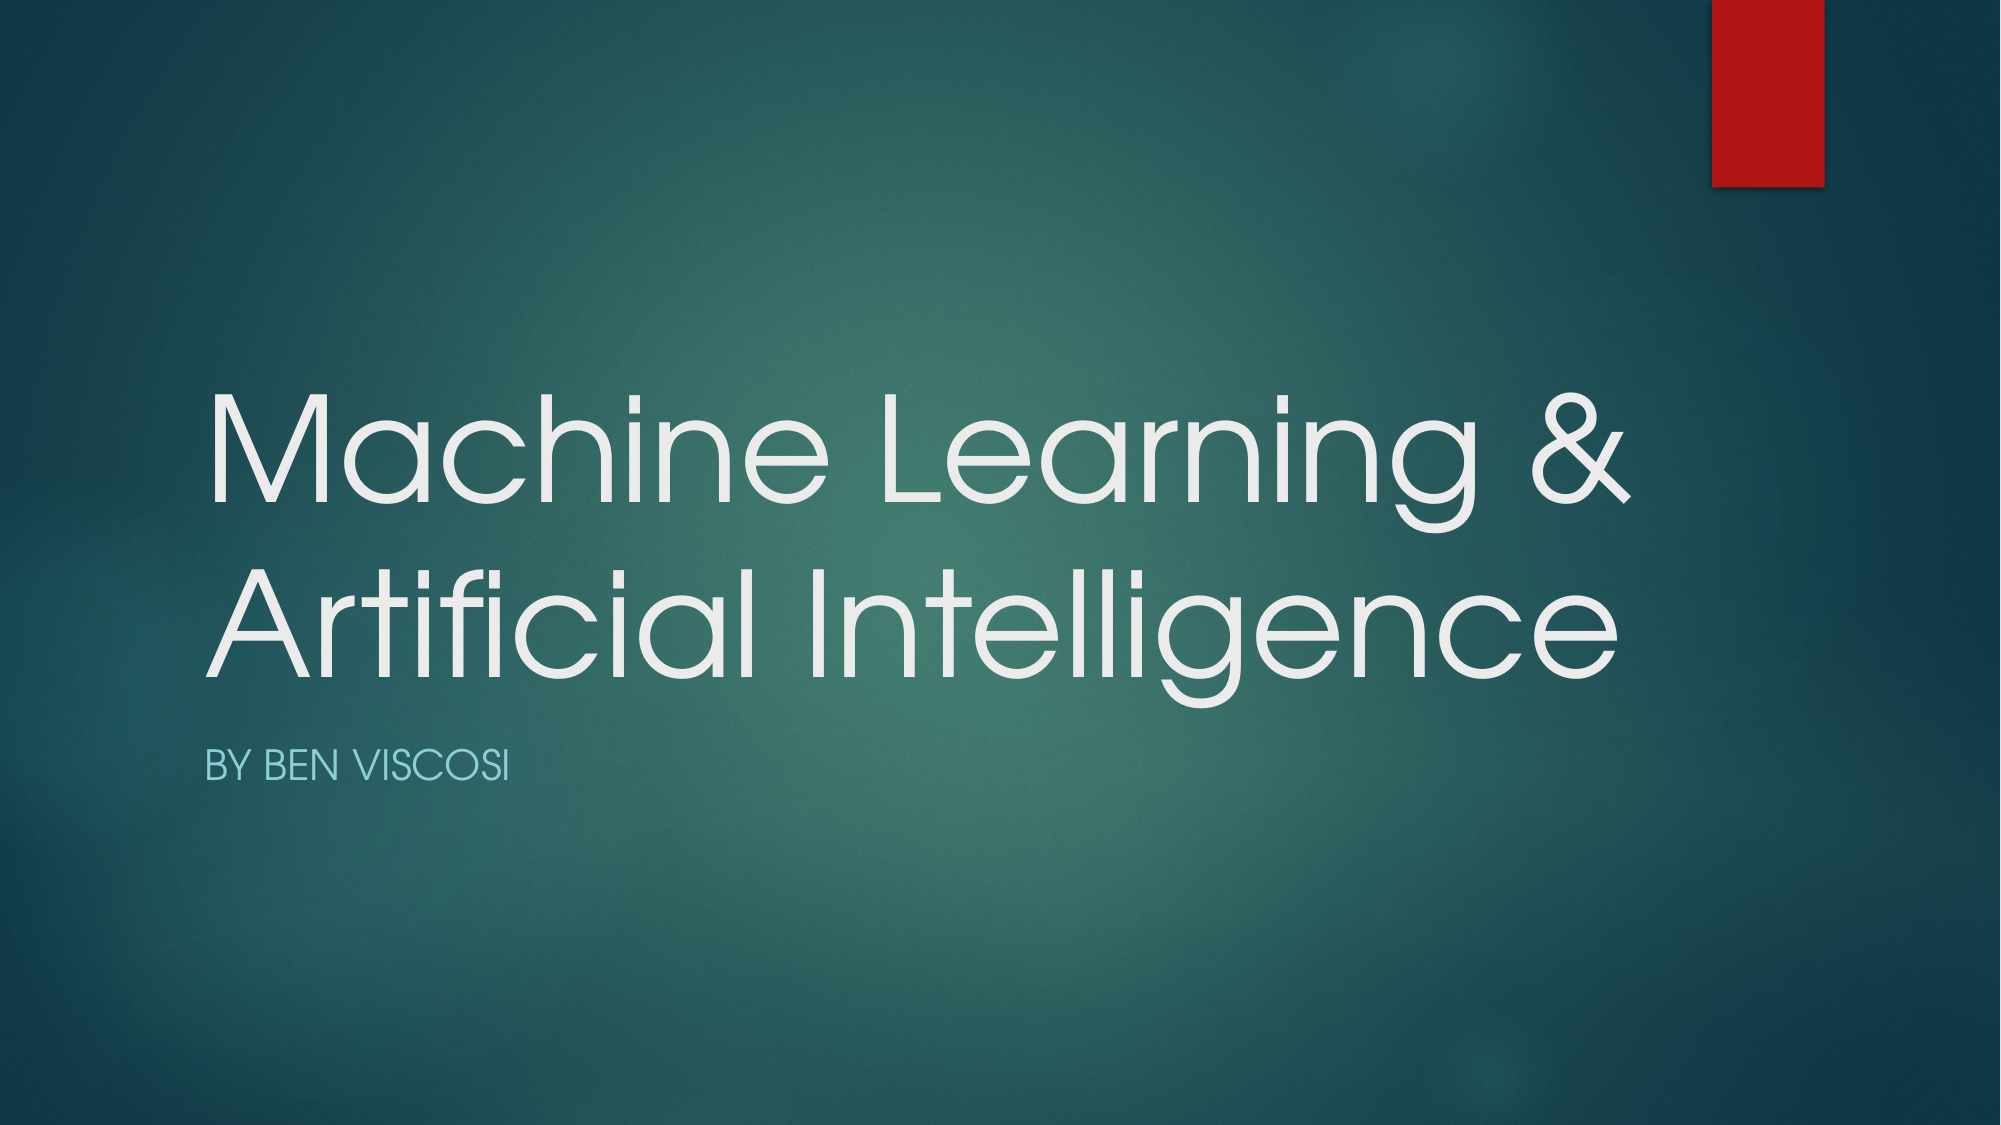

# Machine Learning & Artificial Intelligence
By Ben Viscosi